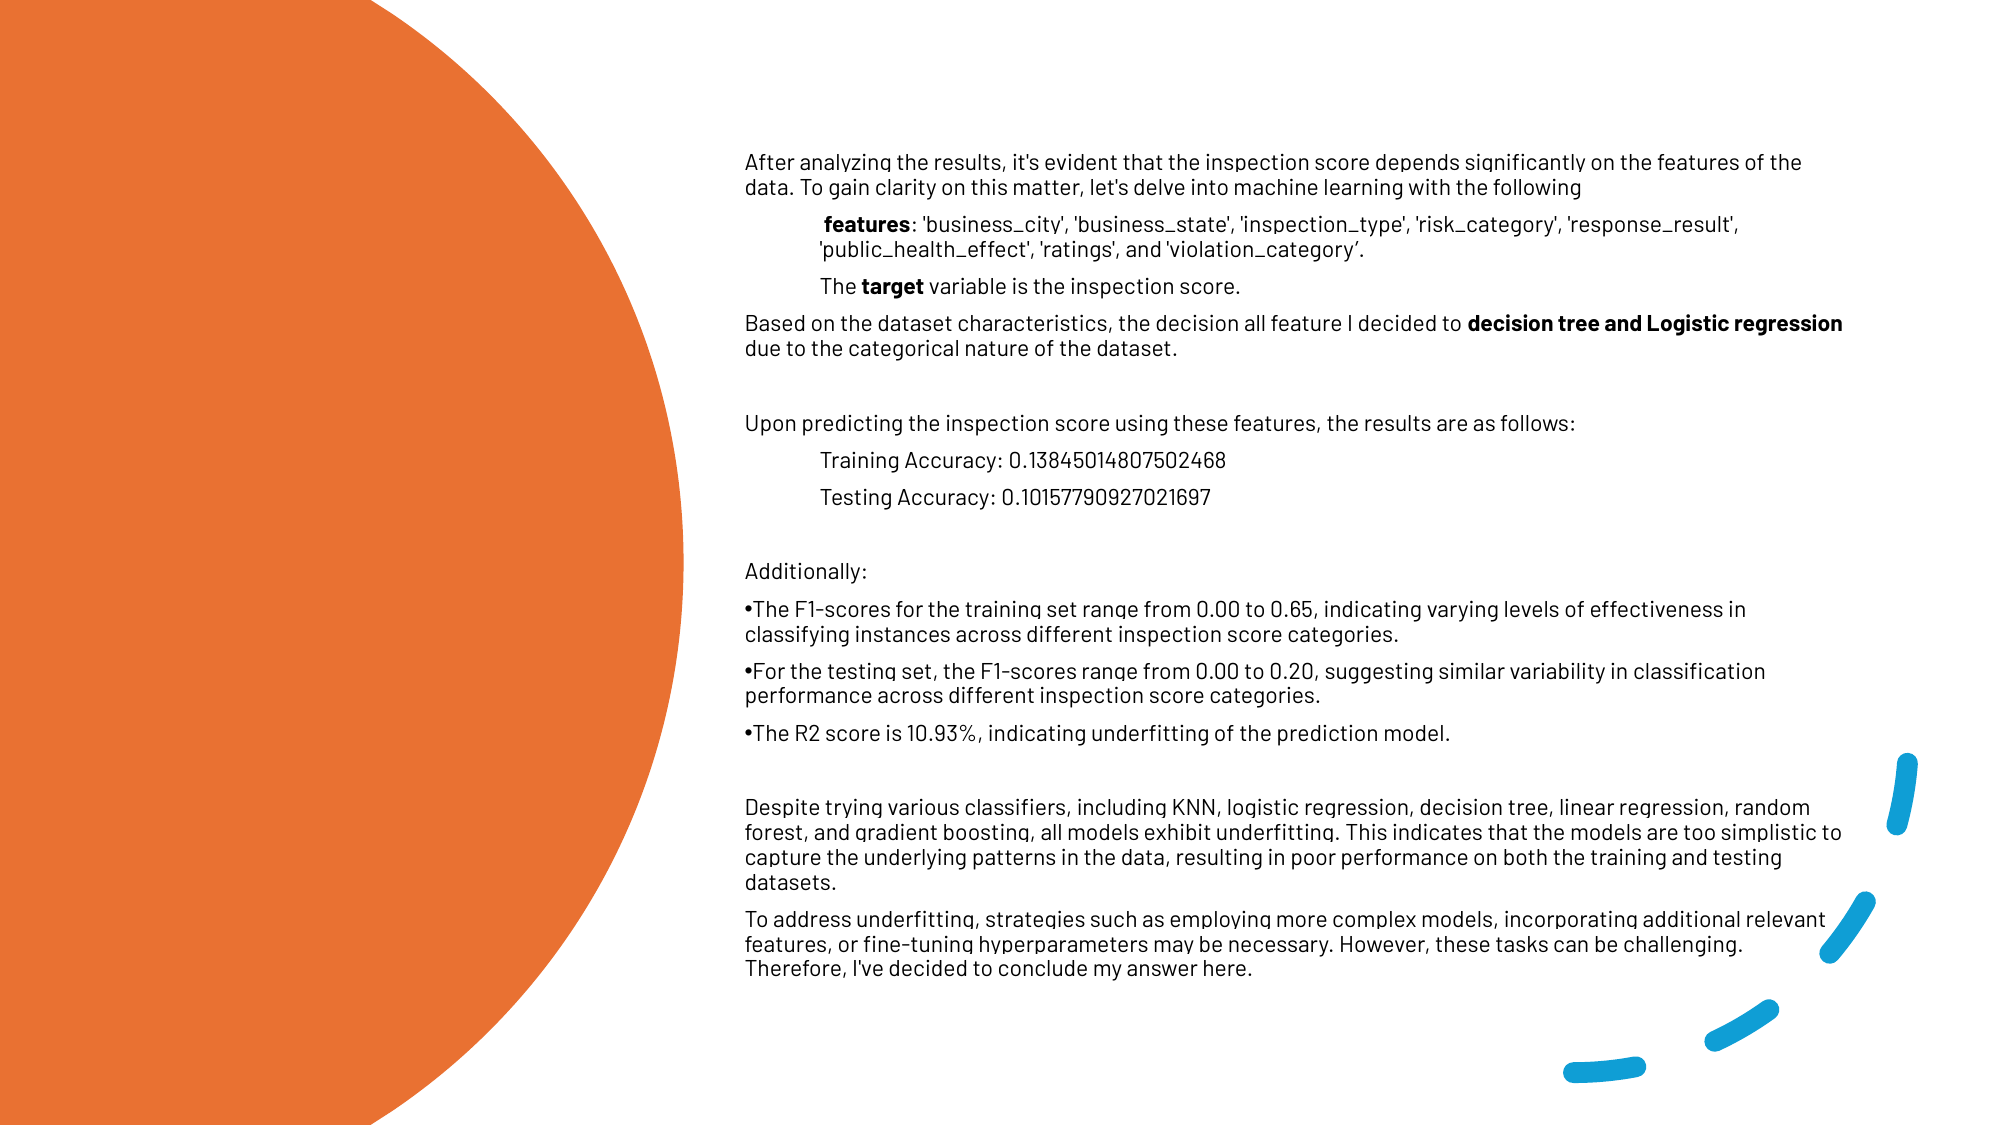

After analyzing the results, it's evident that the inspection score depends significantly on the features of the data. To gain clarity on this matter, let's delve into machine learning with the following
 features: 'business_city', 'business_state', 'inspection_type', 'risk_category', 'response_result', 'public_health_effect', 'ratings', and 'violation_category’.
The target variable is the inspection score.
Based on the dataset characteristics, the decision all feature I decided to decision tree and Logistic regression due to the categorical nature of the dataset.

Upon predicting the inspection score using these features, the results are as follows:
Training Accuracy: 0.13845014807502468
Testing Accuracy: 0.10157790927021697

Additionally:
The F1-scores for the training set range from 0.00 to 0.65, indicating varying levels of effectiveness in classifying instances across different inspection score categories.
For the testing set, the F1-scores range from 0.00 to 0.20, suggesting similar variability in classification performance across different inspection score categories.
The R2 score is 10.93%, indicating underfitting of the prediction model.

Despite trying various classifiers, including KNN, logistic regression, decision tree, linear regression, random forest, and gradient boosting, all models exhibit underfitting. This indicates that the models are too simplistic to capture the underlying patterns in the data, resulting in poor performance on both the training and testing datasets.
To address underfitting, strategies such as employing more complex models, incorporating additional relevant features, or fine-tuning hyperparameters may be necessary. However, these tasks can be challenging. Therefore, I've decided to conclude my answer here.